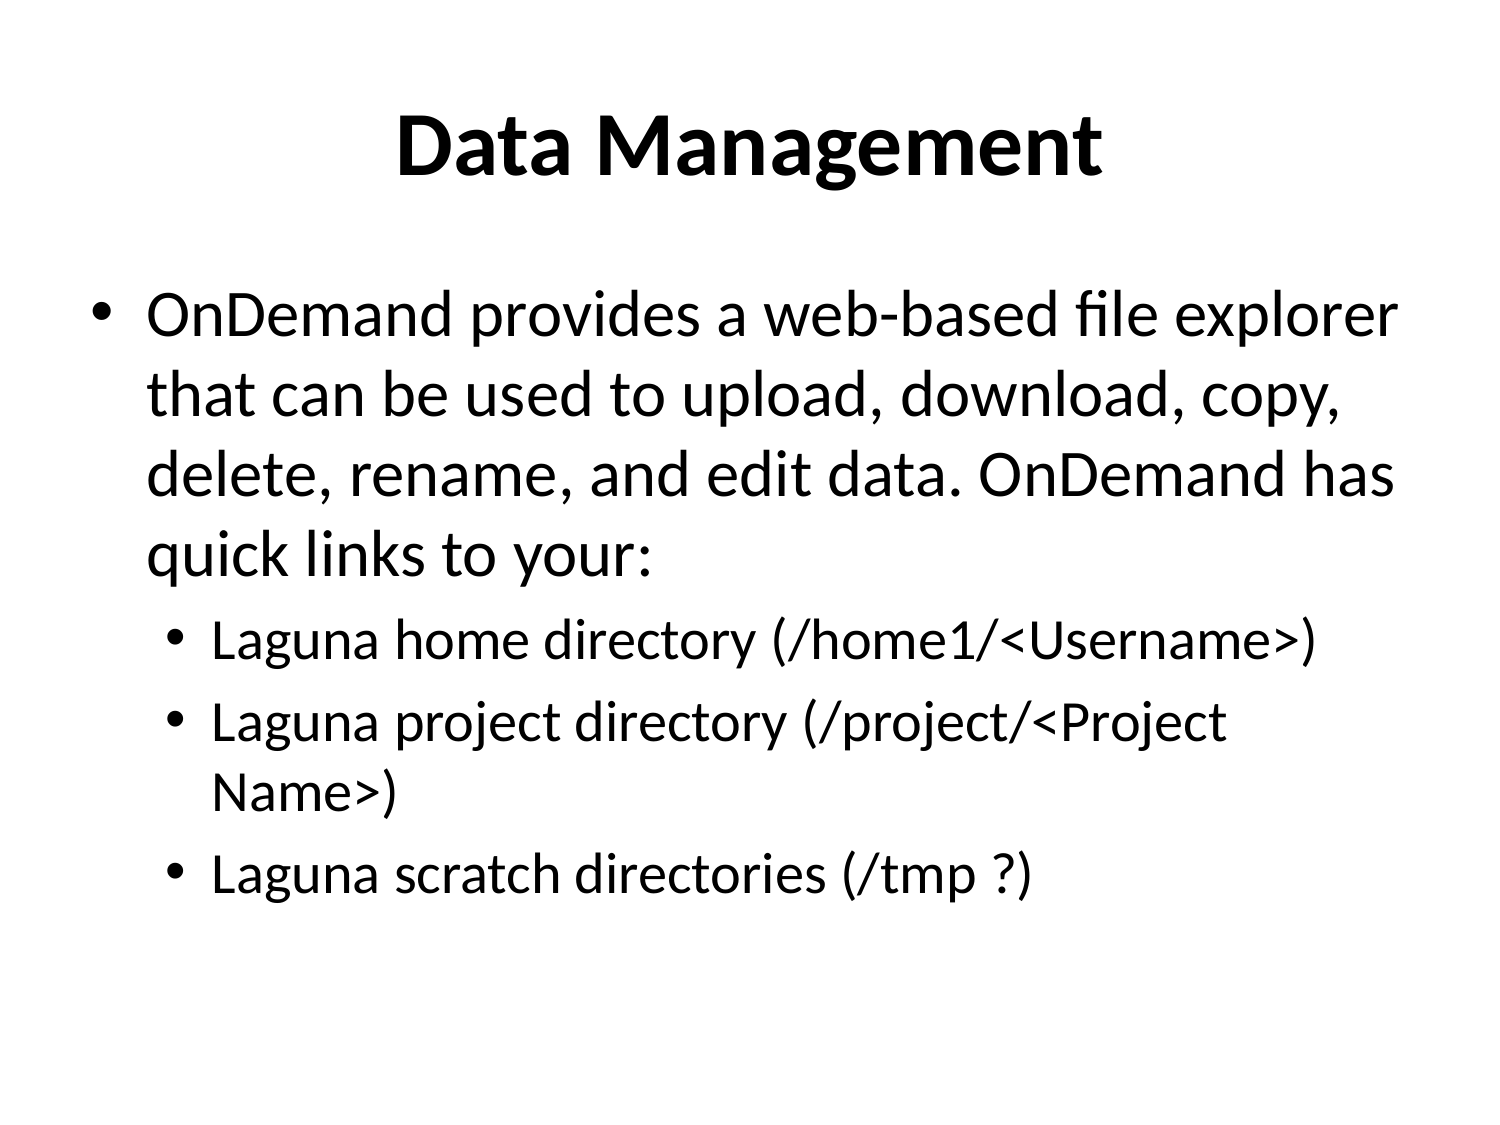

# Data Management
OnDemand provides a web-based file explorer that can be used to upload, download, copy, delete, rename, and edit data. OnDemand has quick links to your:
Laguna home directory (/home1/<Username>)
Laguna project directory (/project/<Project Name>)
Laguna scratch directories (/tmp ?)